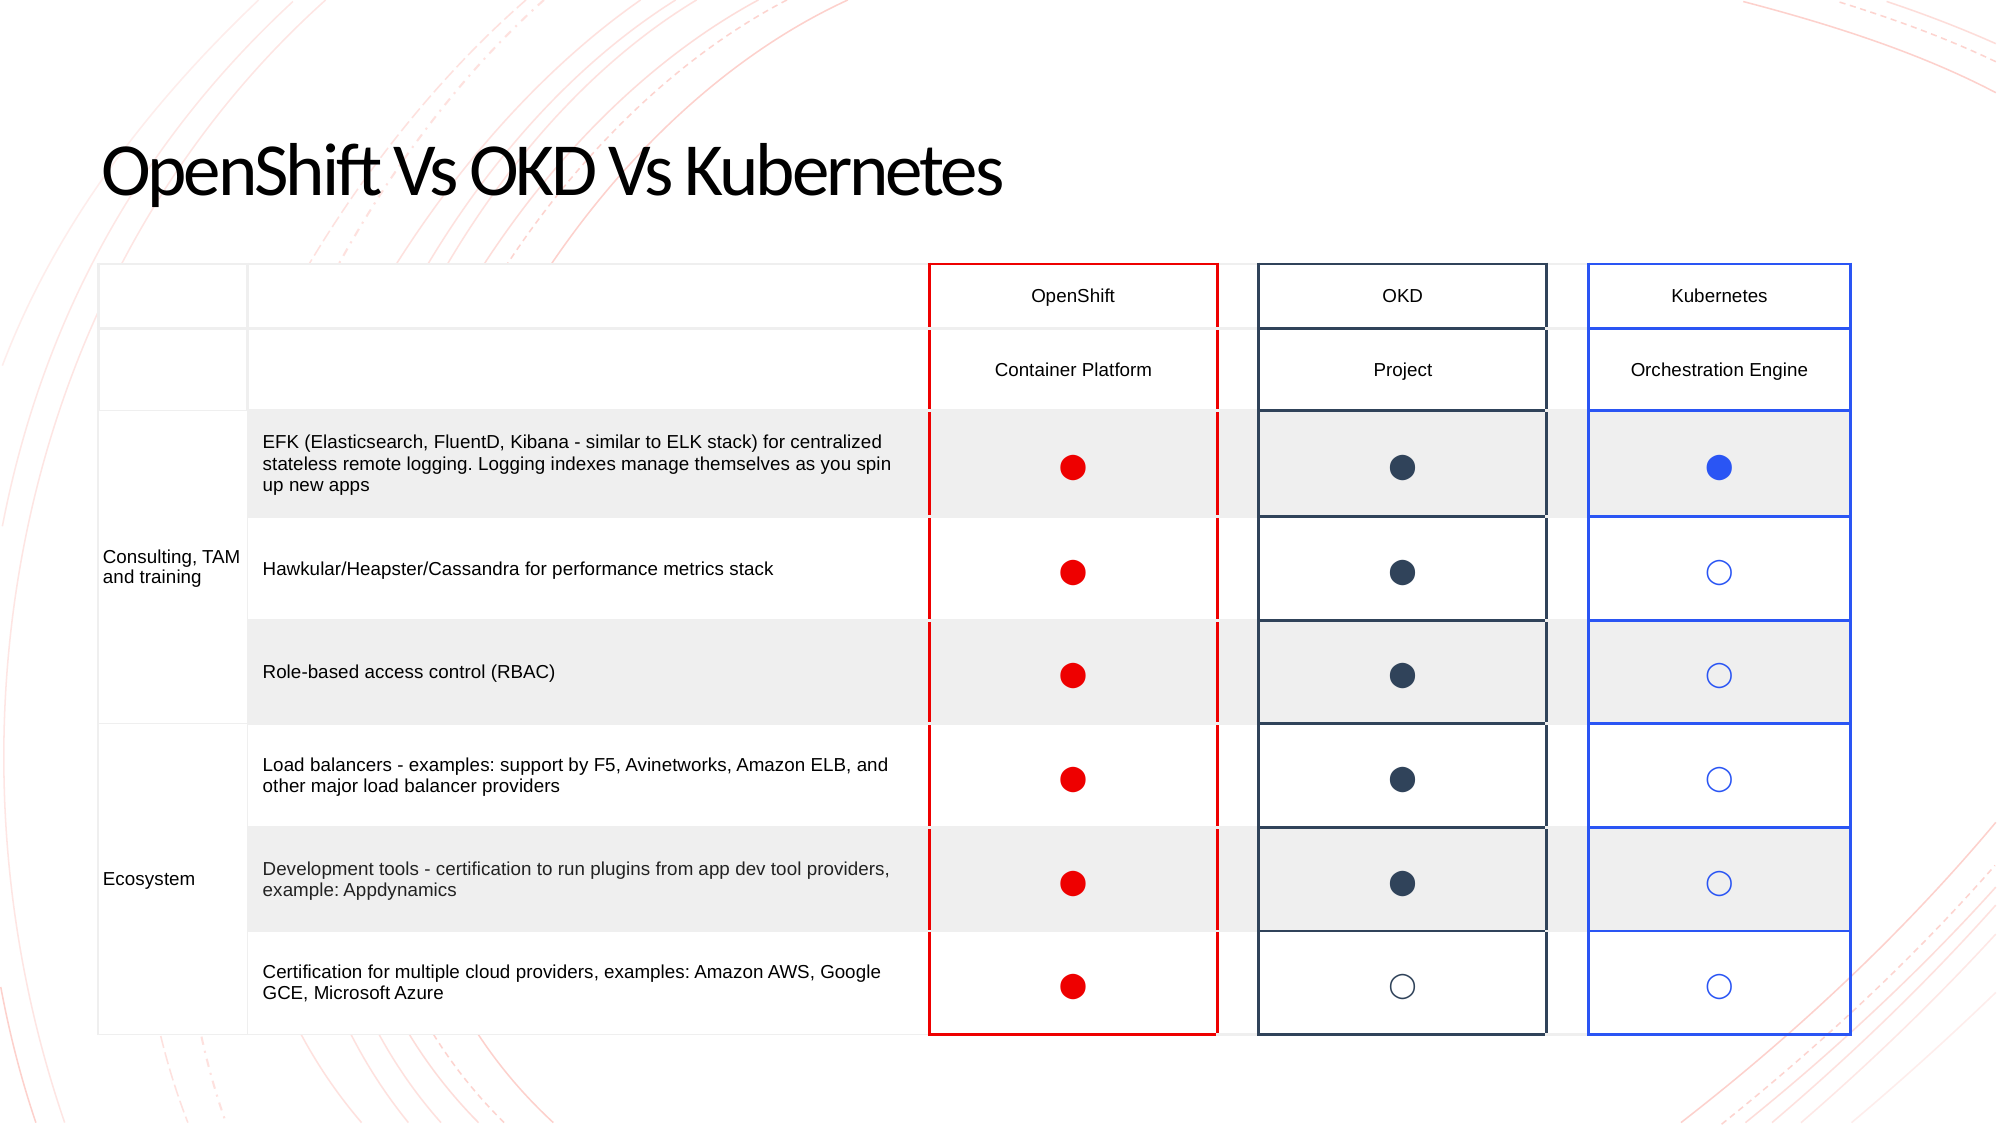

# OpenShift Vs OKD Vs Kubernetes
|  |  | OpenShift |  | OKD |  | Kubernetes |
| --- | --- | --- | --- | --- | --- | --- |
|  |  | Container Platform |  | Project |  | Orchestration Engine |
| Consulting, TAM and training | EFK (Elasticsearch, FluentD, Kibana - similar to ELK stack) for centralized stateless remote logging. Logging indexes manage themselves as you spin up new apps | ⬤ |  | ⬤ |  | ⬤ |
|  | Hawkular/Heapster/Cassandra for performance metrics stack | ⬤ |  | ⬤ |  | ◯ |
|  | Role-based access control (RBAC) | ⬤ |  | ⬤ |  | ◯ |
| Ecosystem | Load balancers - examples: support by F5, Avinetworks, Amazon ELB, and other major load balancer providers | ⬤ |  | ⬤ |  | ◯ |
|  | Development tools - certification to run plugins from app dev tool providers, example: Appdynamics | ⬤ |  | ⬤ |  | ◯ |
|  | Certification for multiple cloud providers, examples: Amazon AWS, Google GCE, Microsoft Azure | ⬤ |  | ◯ |  | ◯ |